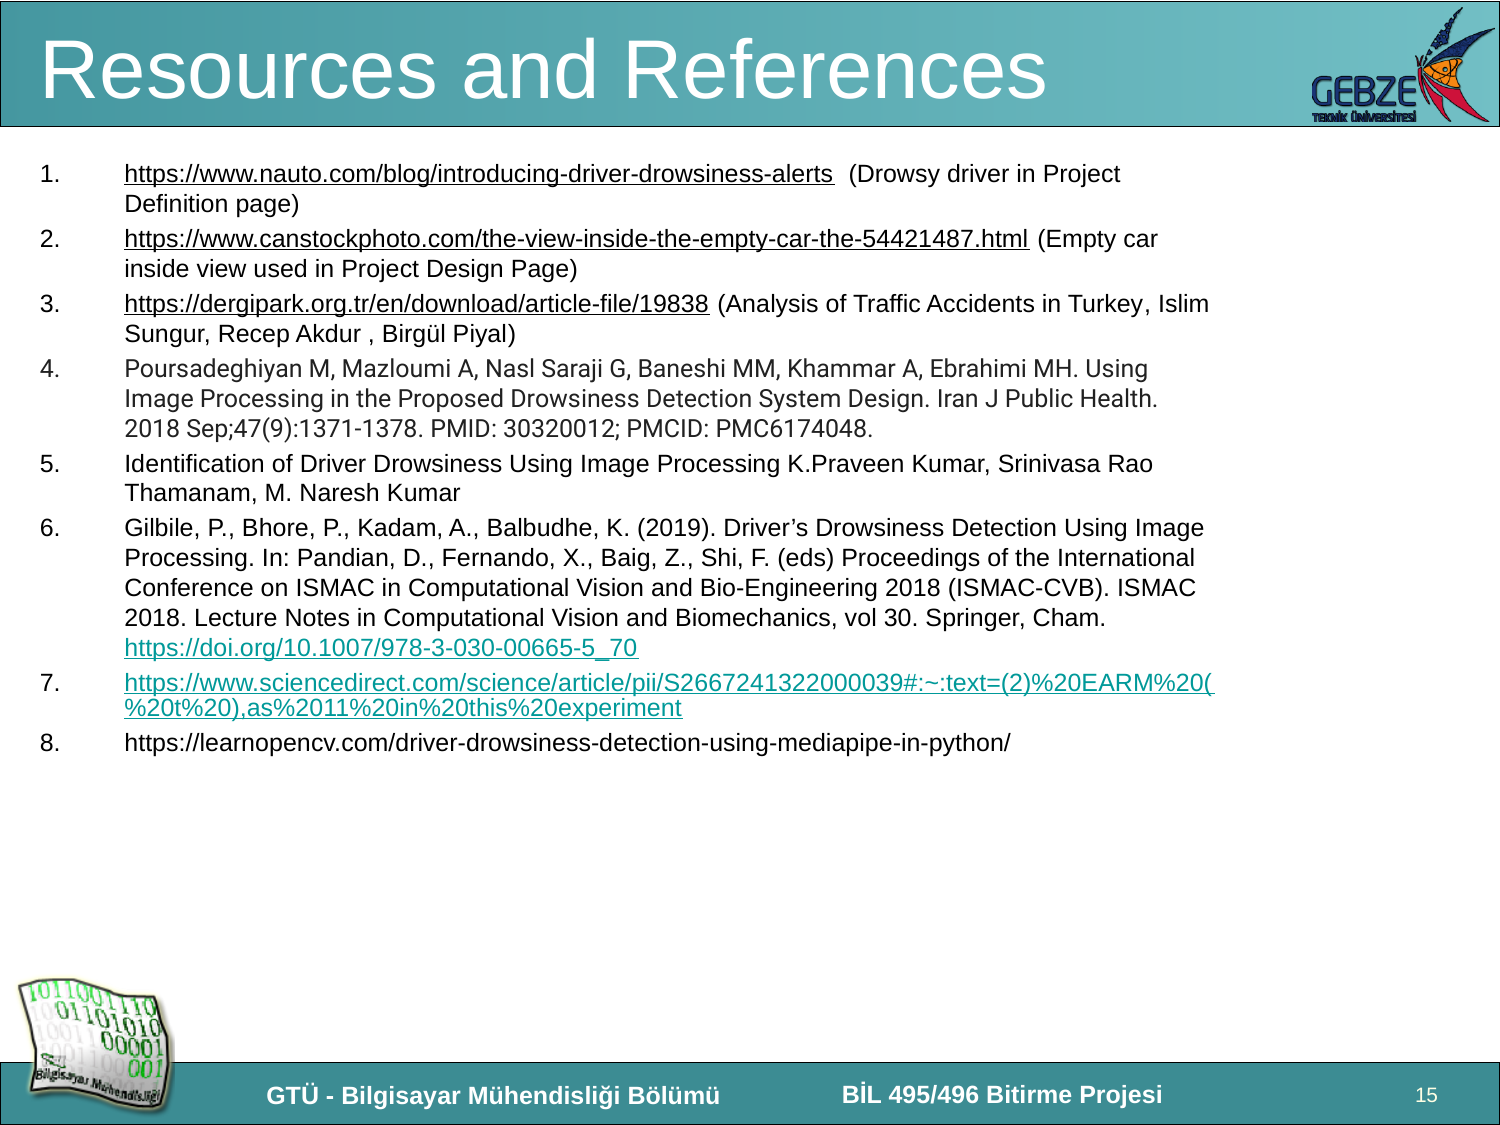

# Resources and References
https://www.nauto.com/blog/introducing-driver-drowsiness-alerts  (Drowsy driver in Project Definition page)
https://www.canstockphoto.com/the-view-inside-the-empty-car-the-54421487.html (Empty car inside view used in Project Design Page)
https://dergipark.org.tr/en/download/article-file/19838 (Analysis of Traffic Accidents in Turkey, Islim Sungur, Recep Akdur , Birgül Piyal)
Poursadeghiyan M, Mazloumi A, Nasl Saraji G, Baneshi MM, Khammar A, Ebrahimi MH. Using Image Processing in the Proposed Drowsiness Detection System Design. Iran J Public Health. 2018 Sep;47(9):1371-1378. PMID: 30320012; PMCID: PMC6174048.
Identification of Driver Drowsiness Using Image Processing K.Praveen Kumar, Srinivasa Rao Thamanam, M. Naresh Kumar
Gilbile, P., Bhore, P., Kadam, A., Balbudhe, K. (2019). Driver’s Drowsiness Detection Using Image Processing. In: Pandian, D., Fernando, X., Baig, Z., Shi, F. (eds) Proceedings of the International Conference on ISMAC in Computational Vision and Bio-Engineering 2018 (ISMAC-CVB). ISMAC 2018. Lecture Notes in Computational Vision and Biomechanics, vol 30. Springer, Cham. https://doi.org/10.1007/978-3-030-00665-5_70
https://www.sciencedirect.com/science/article/pii/S2667241322000039#:~:text=(2)%20EARM%20(%20t%20),as%2011%20in%20this%20experiment
https://learnopencv.com/driver-drowsiness-detection-using-mediapipe-in-python/

15